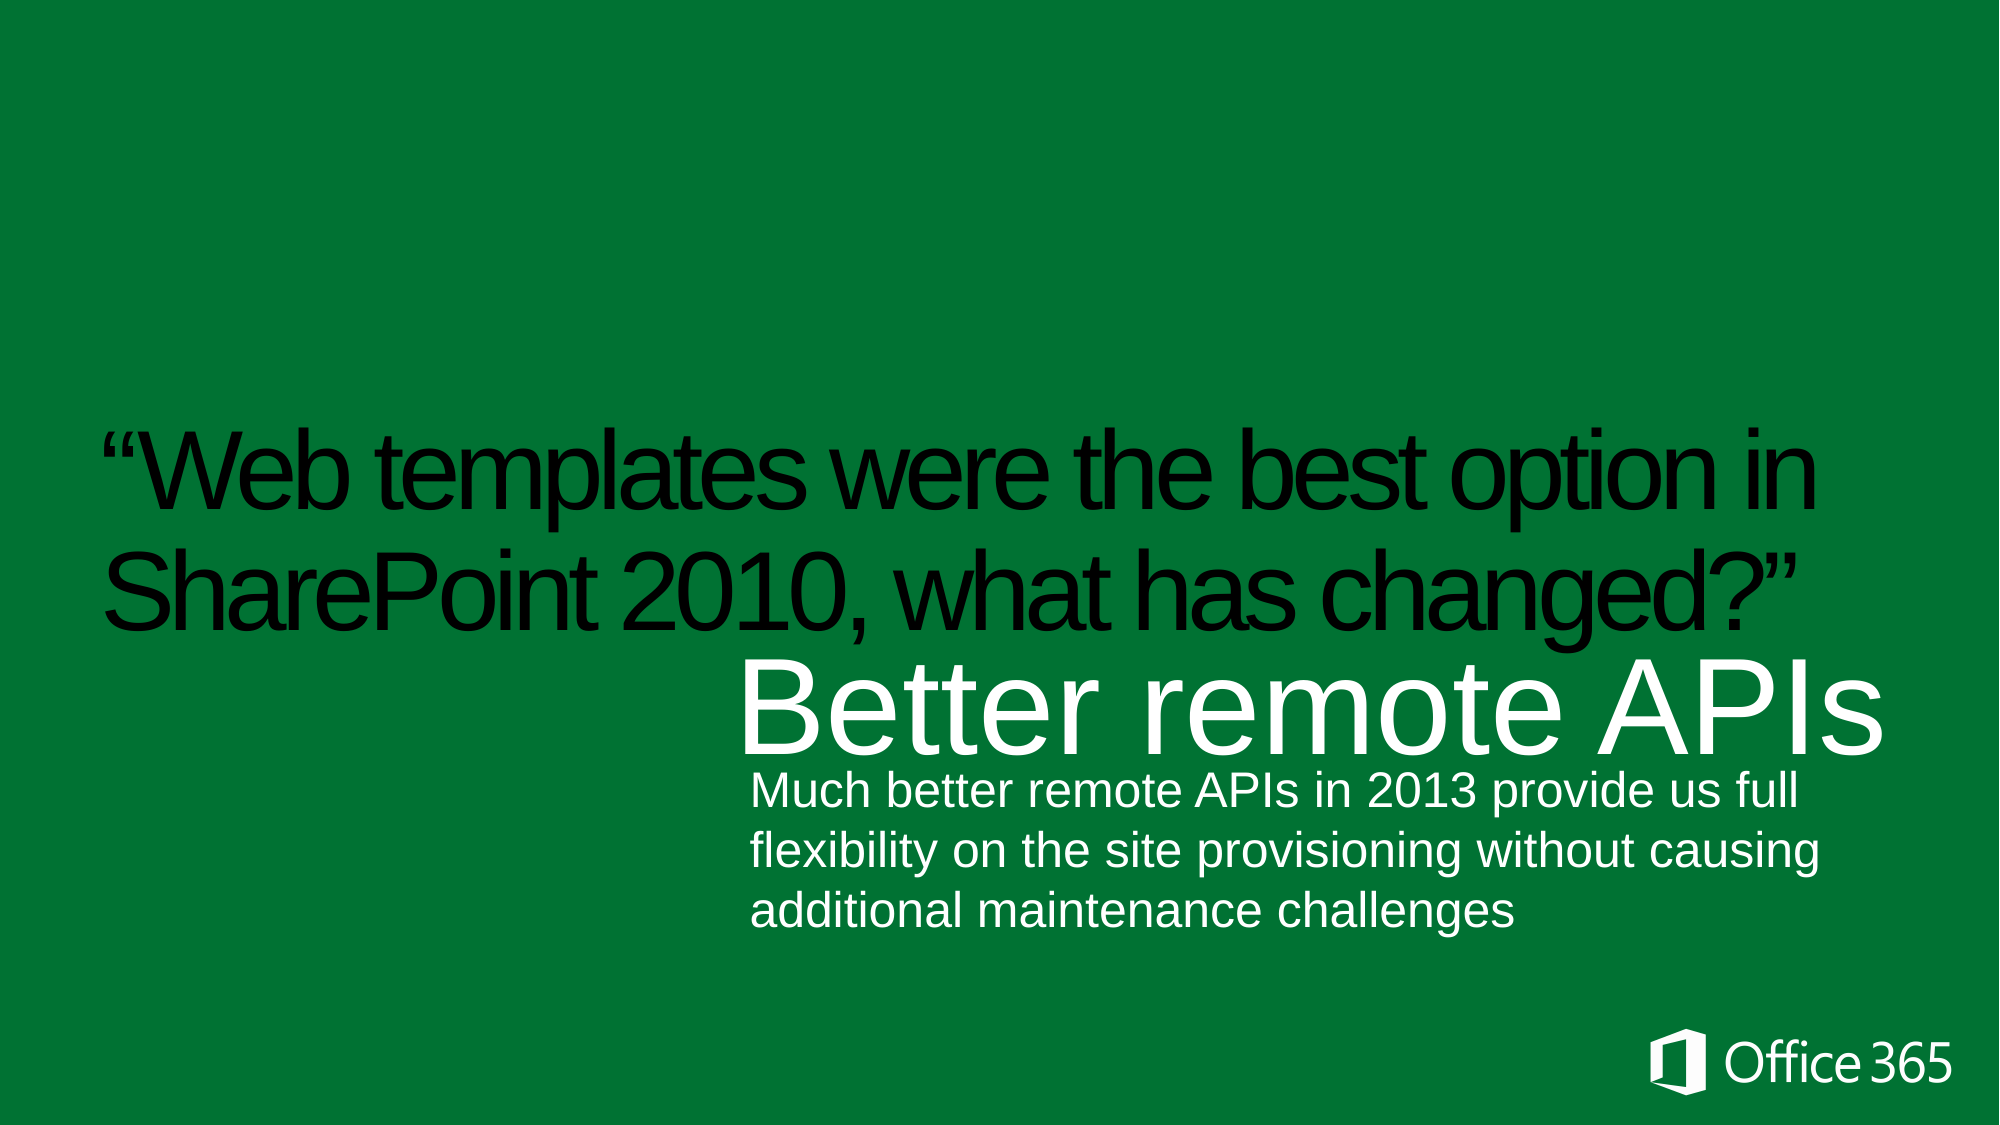

# “Web templates were the best option in SharePoint 2010, what has changed?”
Better remote APIs
Much better remote APIs in 2013 provide us full flexibility on the site provisioning without causing additional maintenance challenges